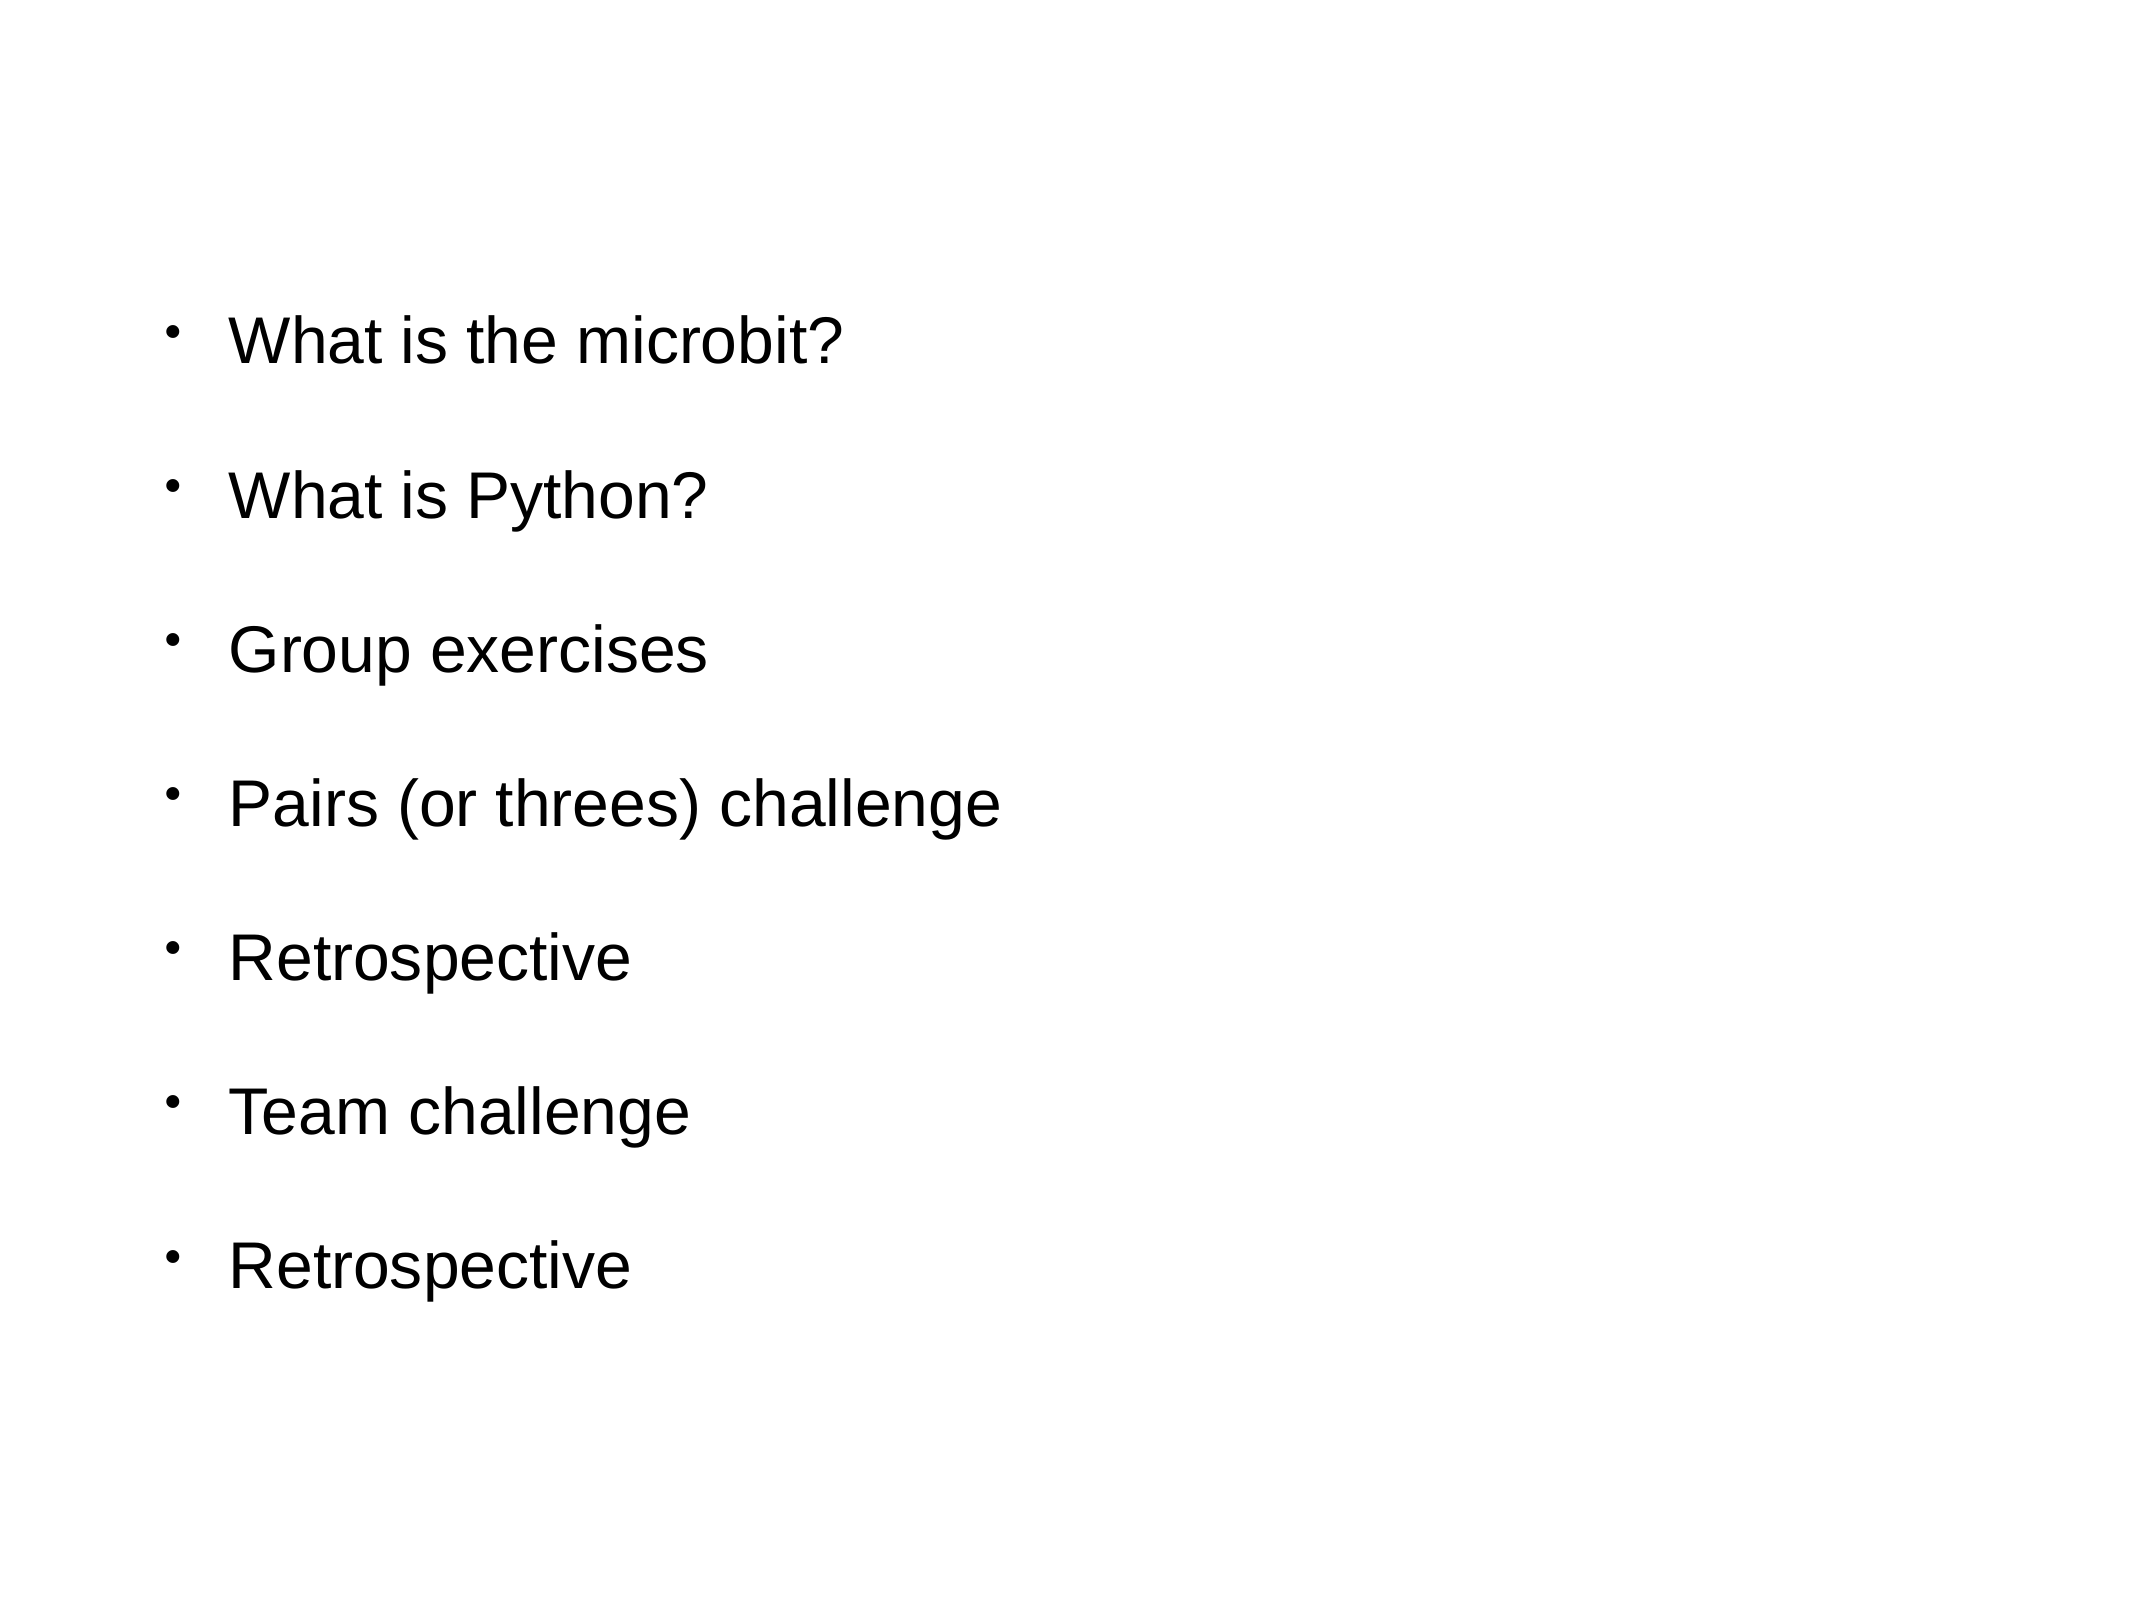

What is the microbit?
What is Python?
Group exercises
Pairs (or threes) challenge
Retrospective
Team challenge
Retrospective